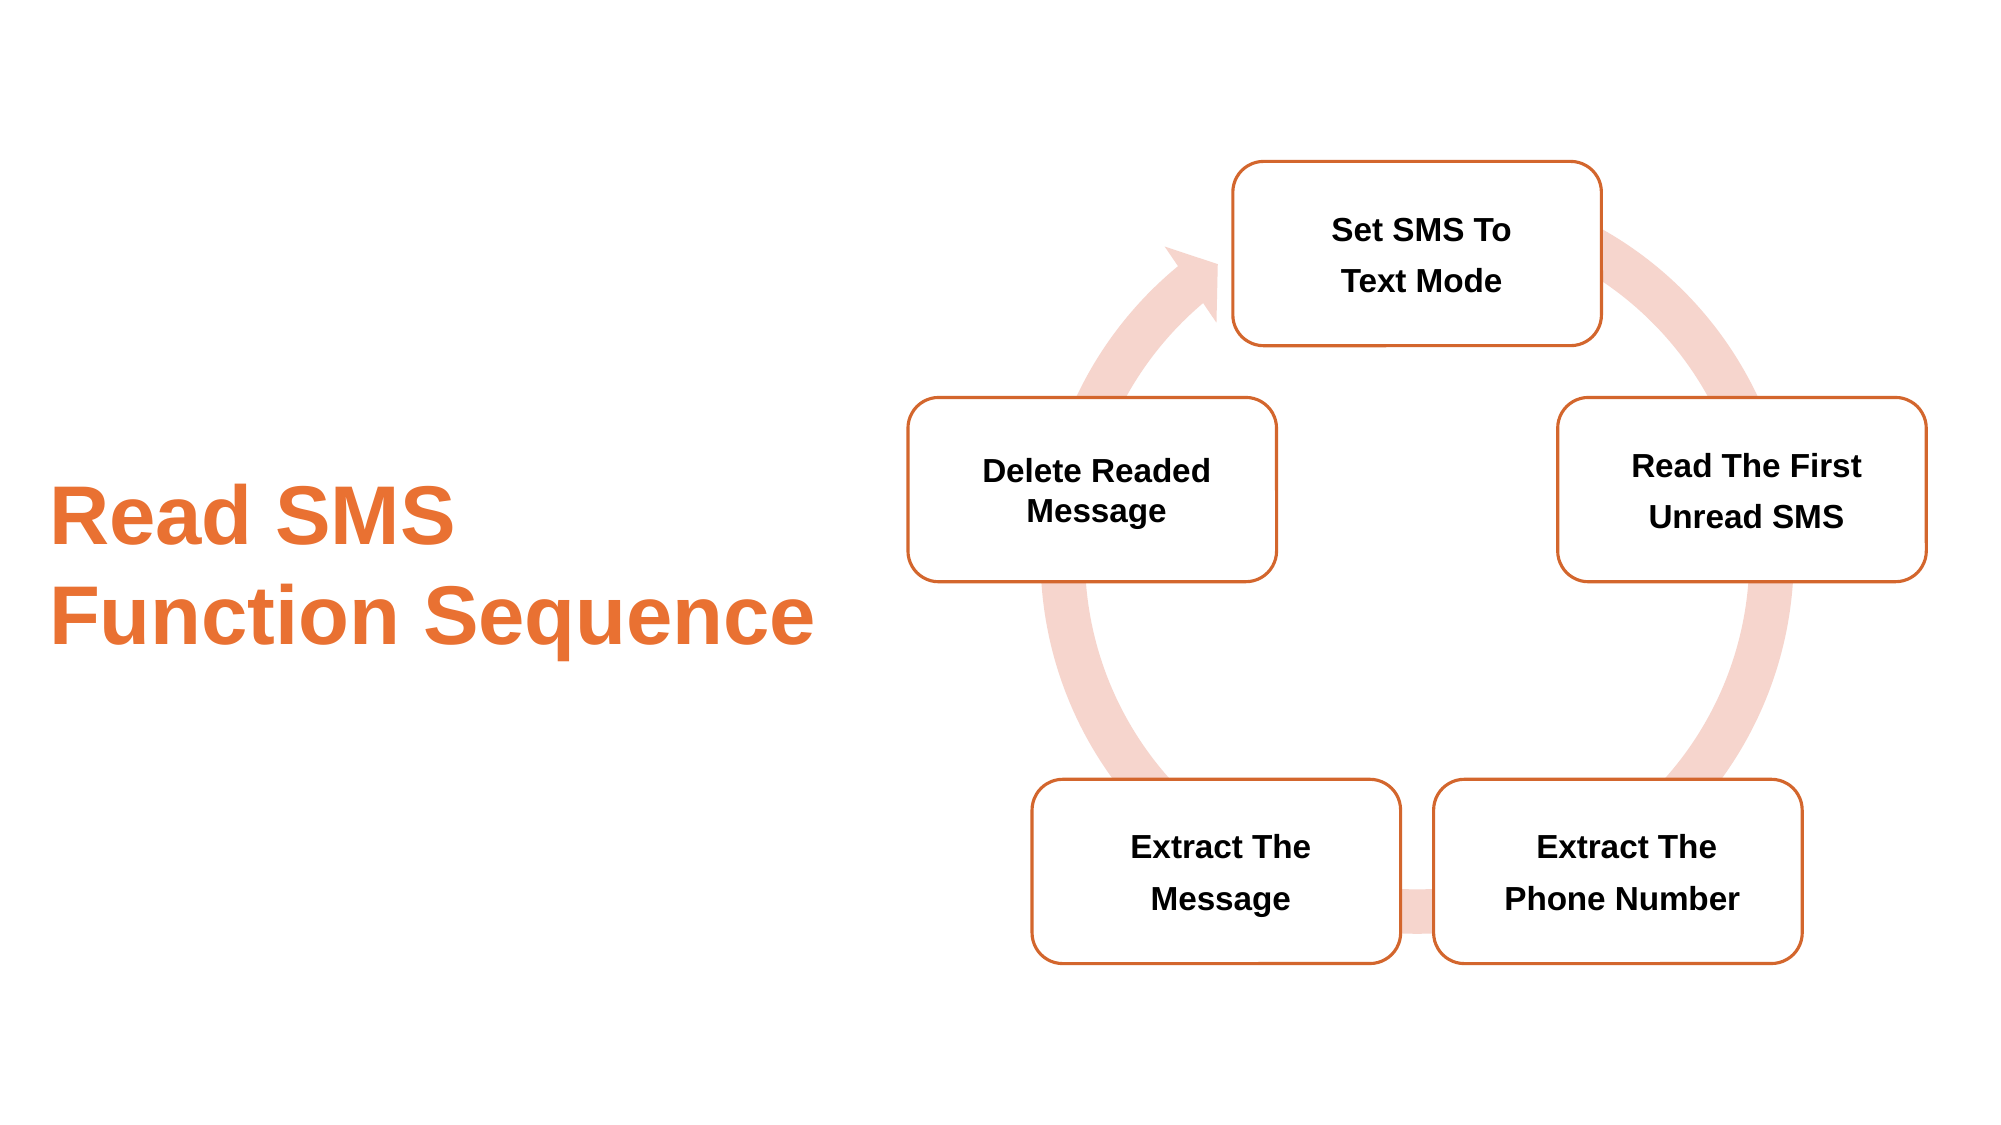

Set SMS To
Text Mode
Read The First
Unread SMS
Extract The
Phone Number
Extract The
Message
Delete Readed Message
Read SMS
Function Sequence